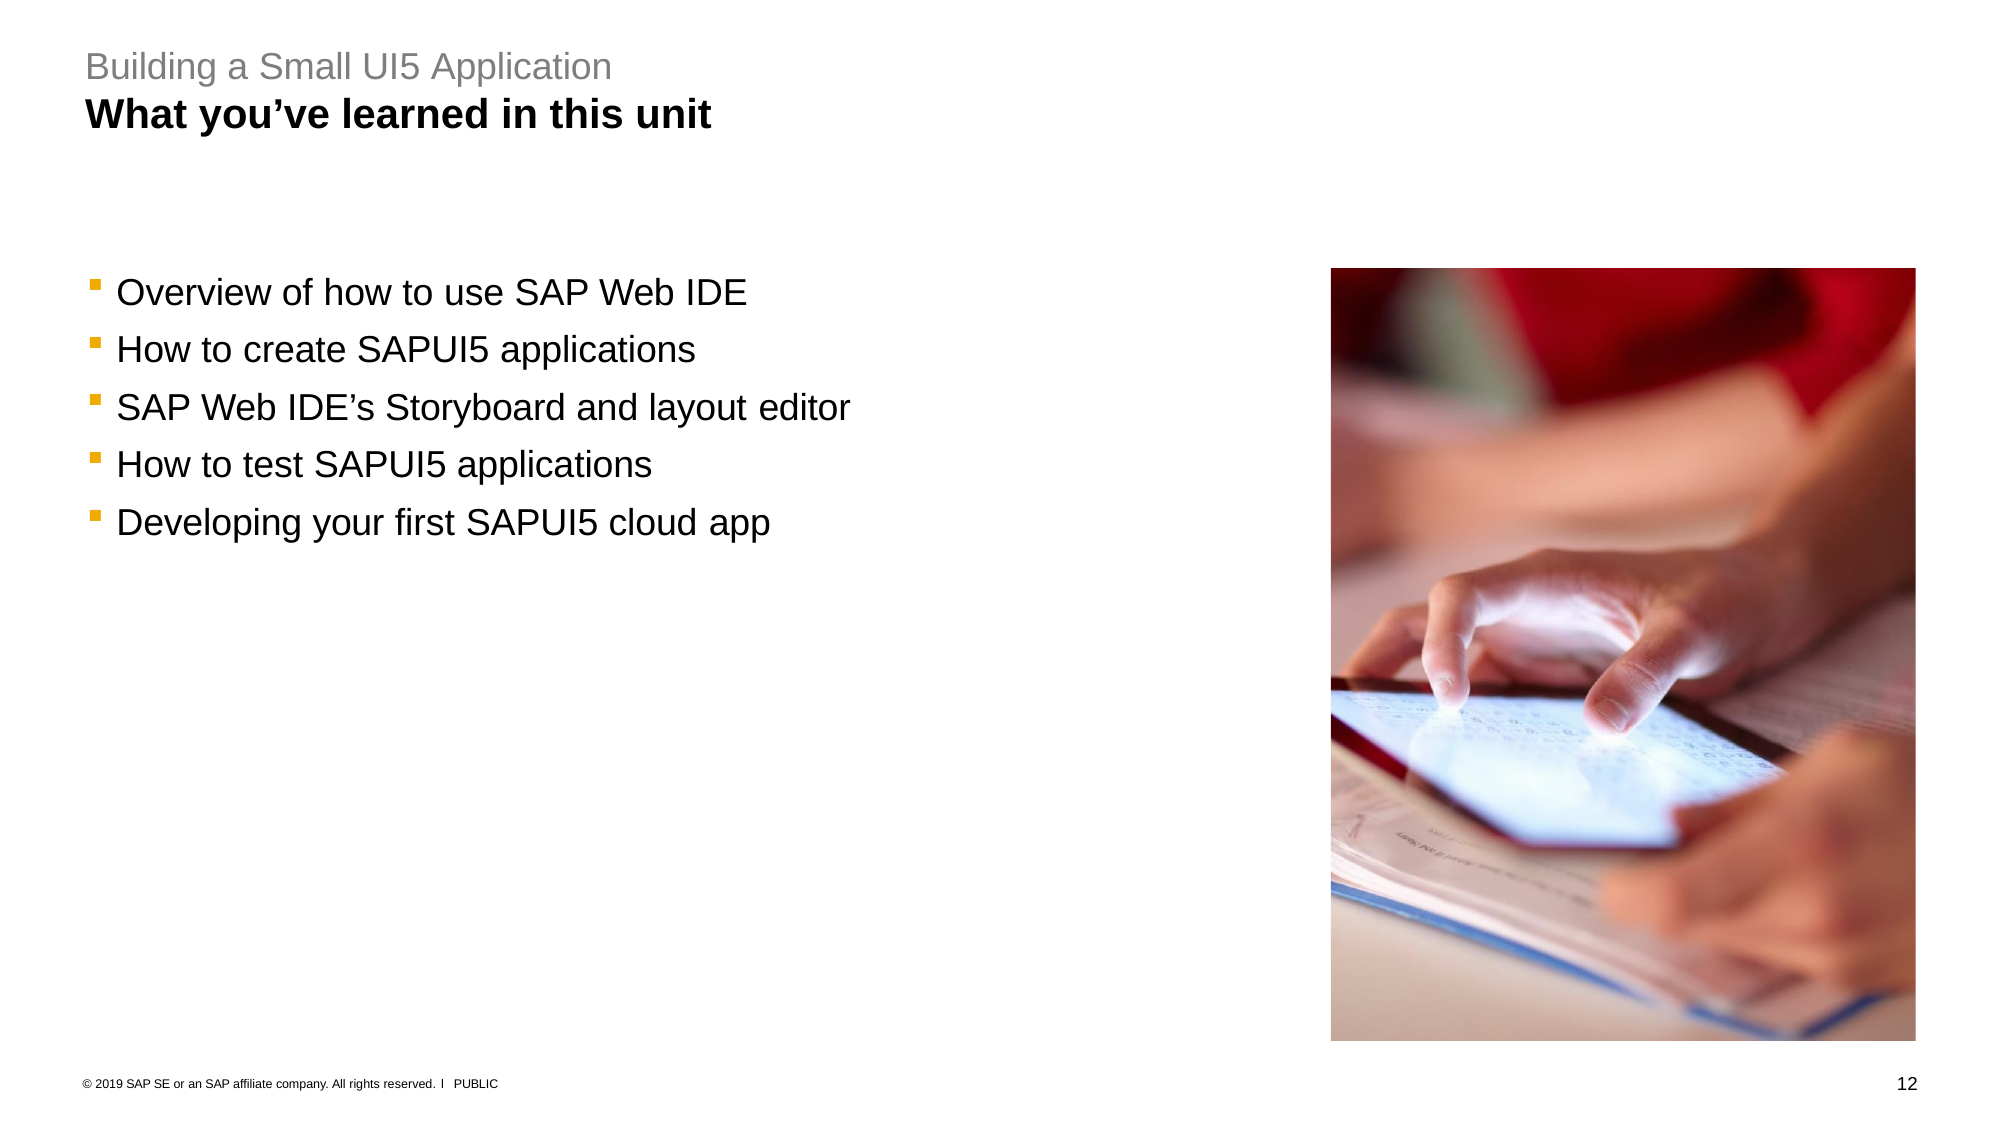

# Building a Small UI5 Application
What you’ve learned in this unit
Overview of how to use SAP Web IDE
How to create SAPUI5 applications
SAP Web IDE’s Storyboard and layout editor
How to test SAPUI5 applications
Developing your first SAPUI5 cloud app

12
© 2019 SAP SE or an SAP affiliate company. All rights reserved. ǀ PUBLIC